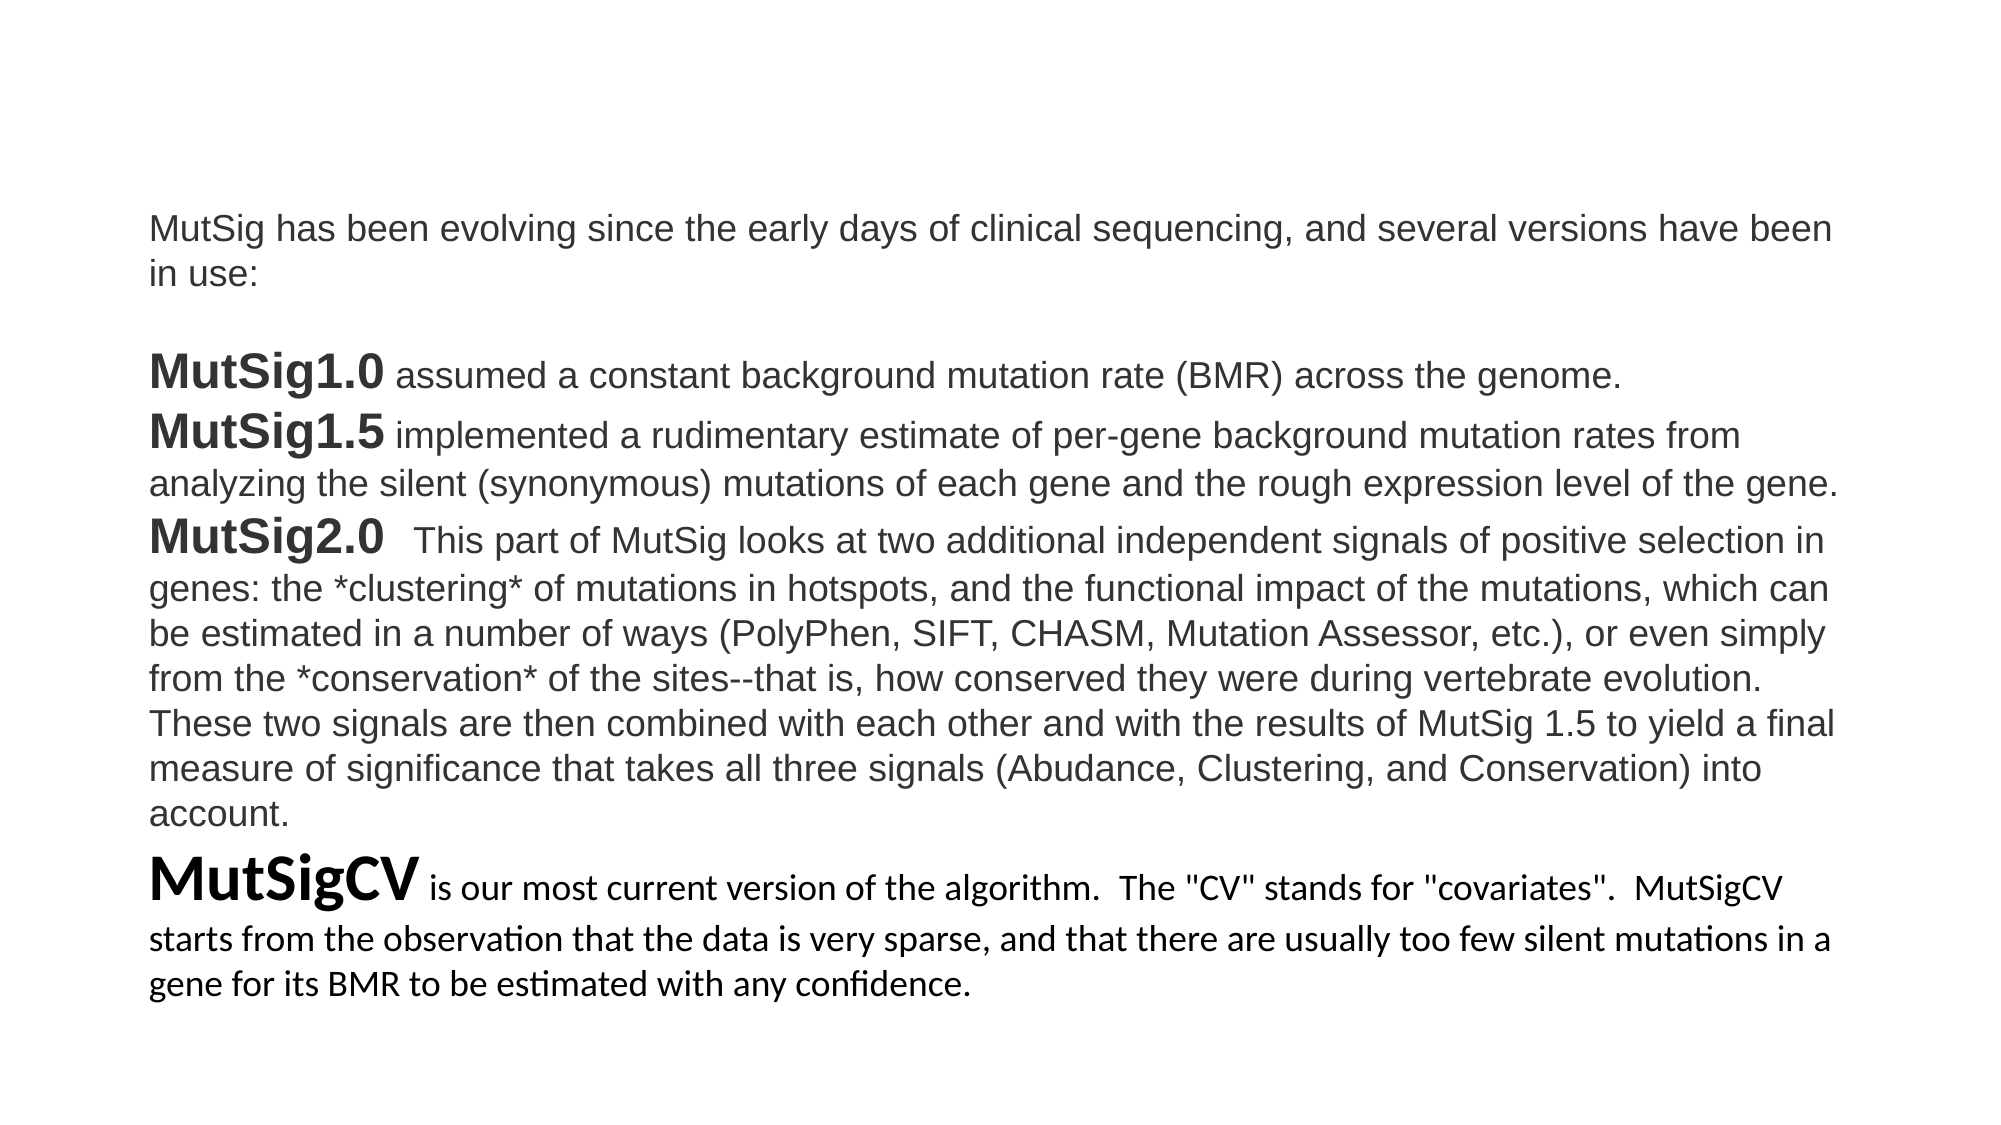

MutSig has been evolving since the early days of clinical sequencing, and several versions have been in use:

MutSig1.0 assumed a constant background mutation rate (BMR) across the genome.
MutSig1.5 implemented a rudimentary estimate of per-gene background mutation rates from analyzing the silent (synonymous) mutations of each gene and the rough expression level of the gene.
MutSig2.0  This part of MutSig looks at two additional independent signals of positive selection in genes: the *clustering* of mutations in hotspots, and the functional impact of the mutations, which can be estimated in a number of ways (PolyPhen, SIFT, CHASM, Mutation Assessor, etc.), or even simply from the *conservation* of the sites--that is, how conserved they were during vertebrate evolution.  These two signals are then combined with each other and with the results of MutSig 1.5 to yield a final measure of significance that takes all three signals (Abudance, Clustering, and Conservation) into account.
MutSigCV is our most current version of the algorithm.  The "CV" stands for "covariates".  MutSigCV starts from the observation that the data is very sparse, and that there are usually too few silent mutations in a gene for its BMR to be estimated with any confidence.